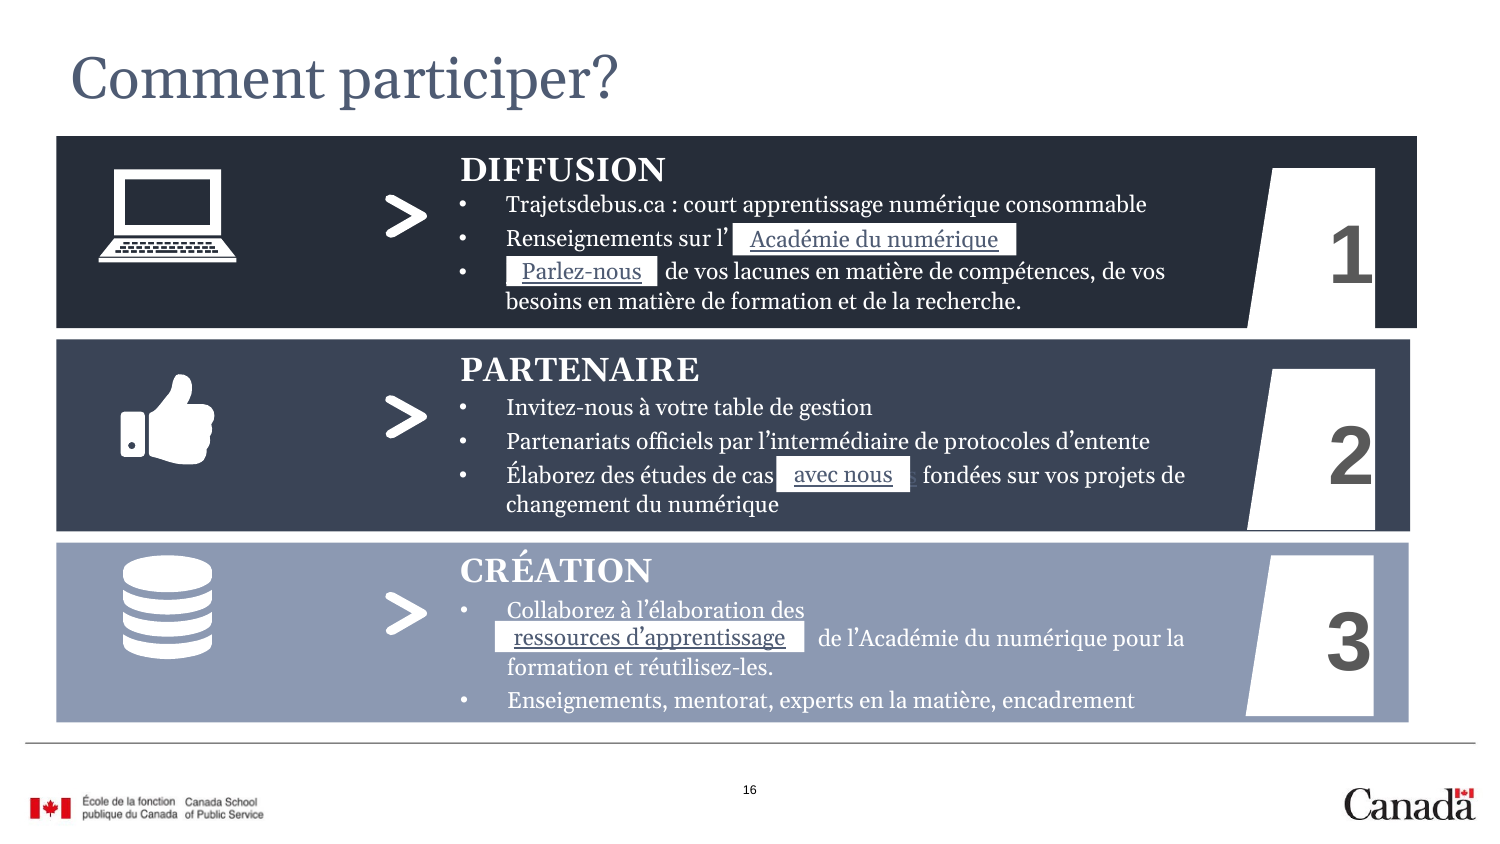

Comment participer?

DIFFUSION

Trajetsdebus.ca : court apprentissage numérique consommable
Renseignements sur l’
Parlez-nous       de vos lacunes en matière de compétences, de vos besoins en matière de formation et de la recherche.

1

Académie du numérique
Parlez-nous

PARTENAIRE
Invitez-nous à votre table de gestion
Partenariats officiels par l’intermédiaire de protocoles d’entente
Élaborez des études de cas avec        nous fondées sur vos projets de changement du numérique

2

avec nous
CRÉATION

3
Collaborez à l’élaboration des
ressources d’apprentissage       de l’Académie du numérique pour la formation et réutilisez-les.
Enseignements, mentorat, experts en la matière, encadrement

ressources d’apprentissage
16